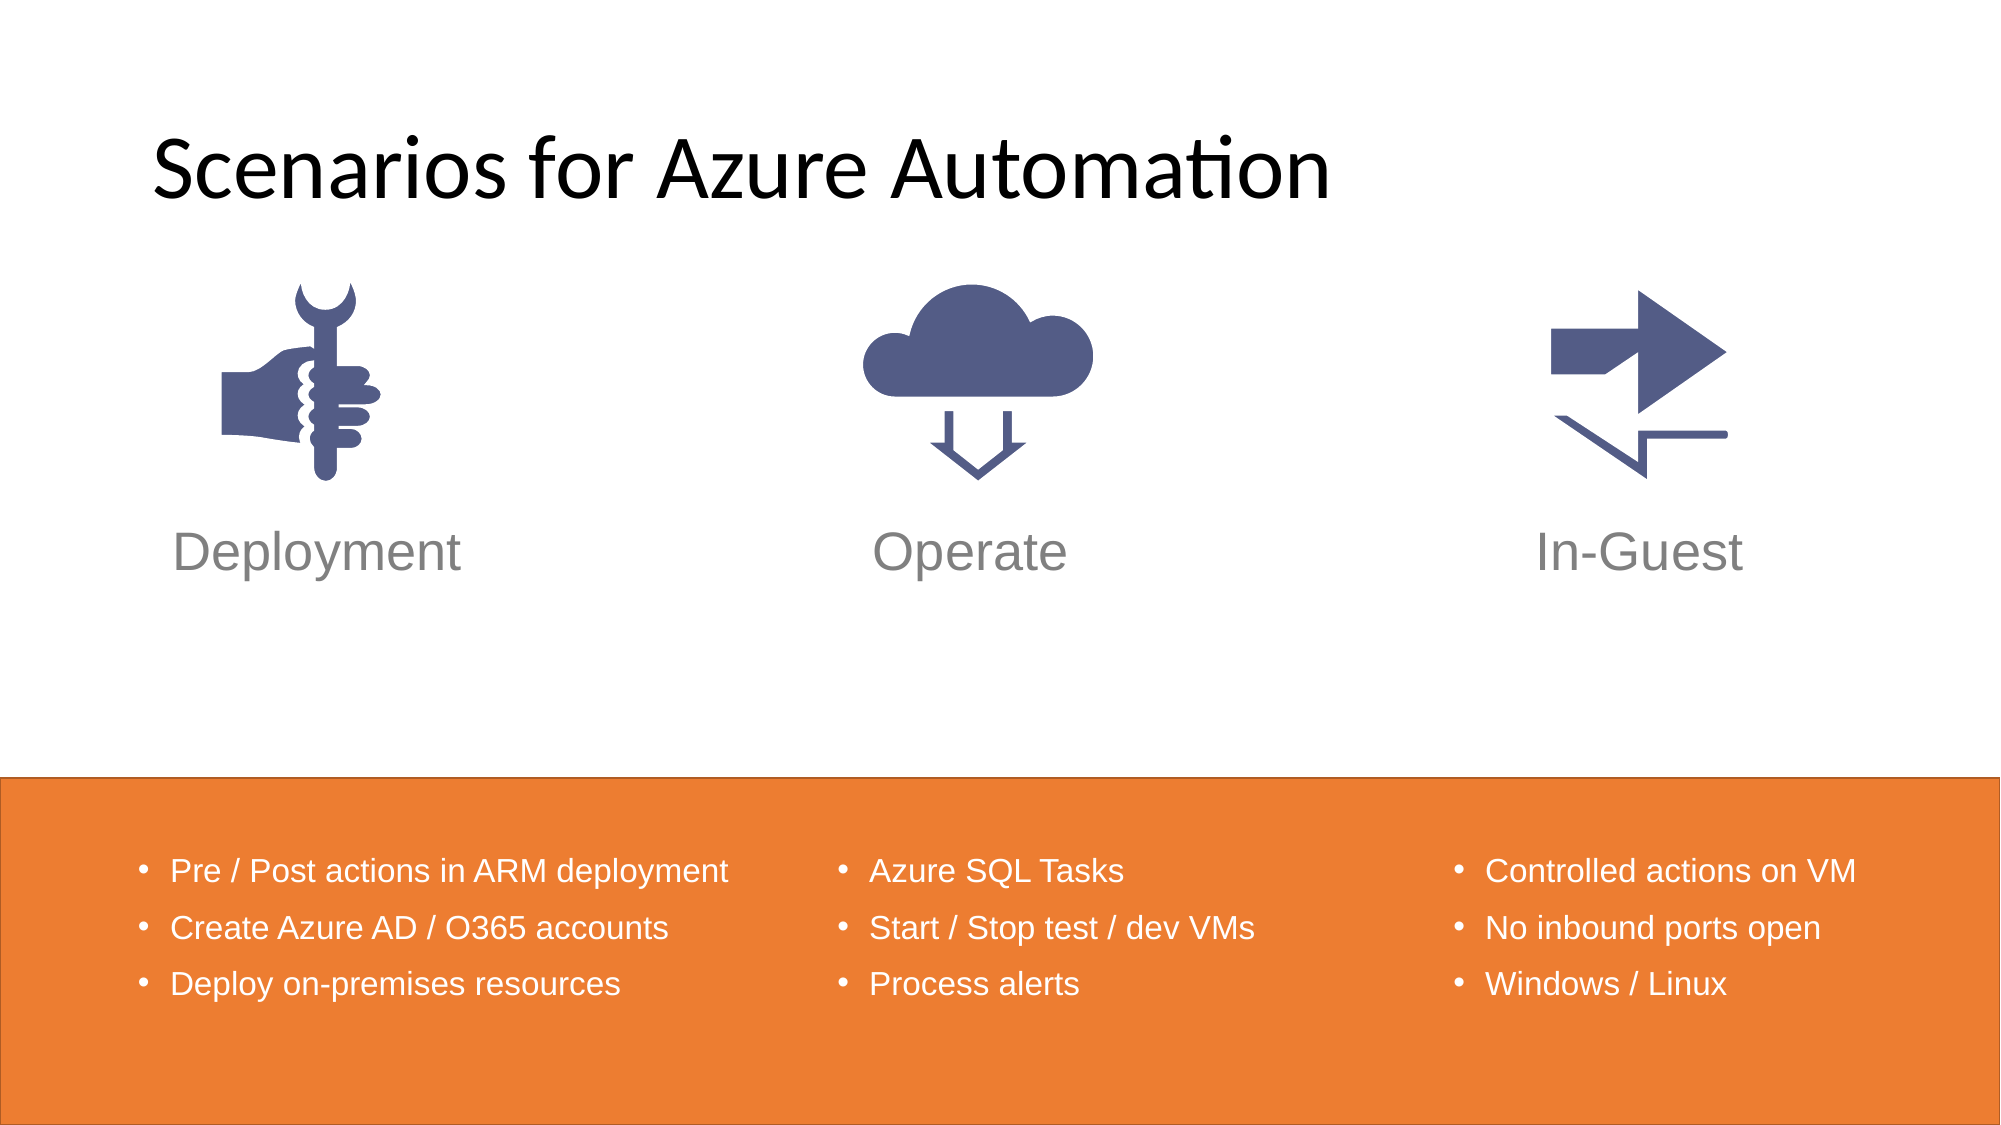

# Scenarios for Azure Automation

Operate
In-Guest
Deployment

Pre / Post actions in ARM deployment
Create Azure AD / O365 accounts
Deploy on-premises resources
Azure SQL Tasks
Start / Stop test / dev VMs
Process alerts
Controlled actions on VM
No inbound ports open
Windows / Linux